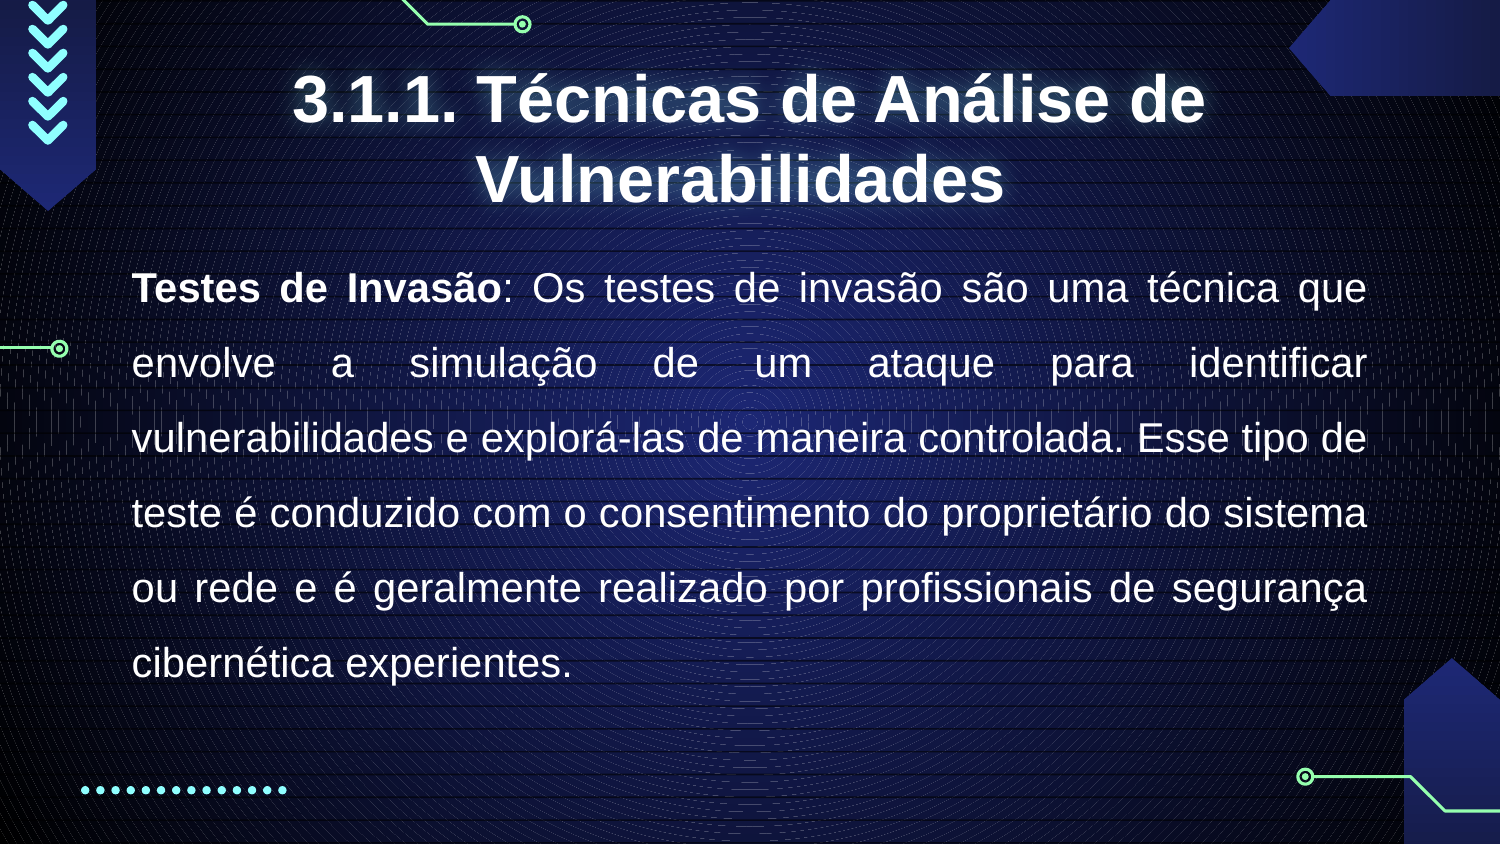

# 3.1.1. Técnicas de Análise de Vulnerabilidades
Testes de Invasão: Os testes de invasão são uma técnica que envolve a simulação de um ataque para identificar vulnerabilidades e explorá-las de maneira controlada. Esse tipo de teste é conduzido com o consentimento do proprietário do sistema ou rede e é geralmente realizado por profissionais de segurança cibernética experientes.